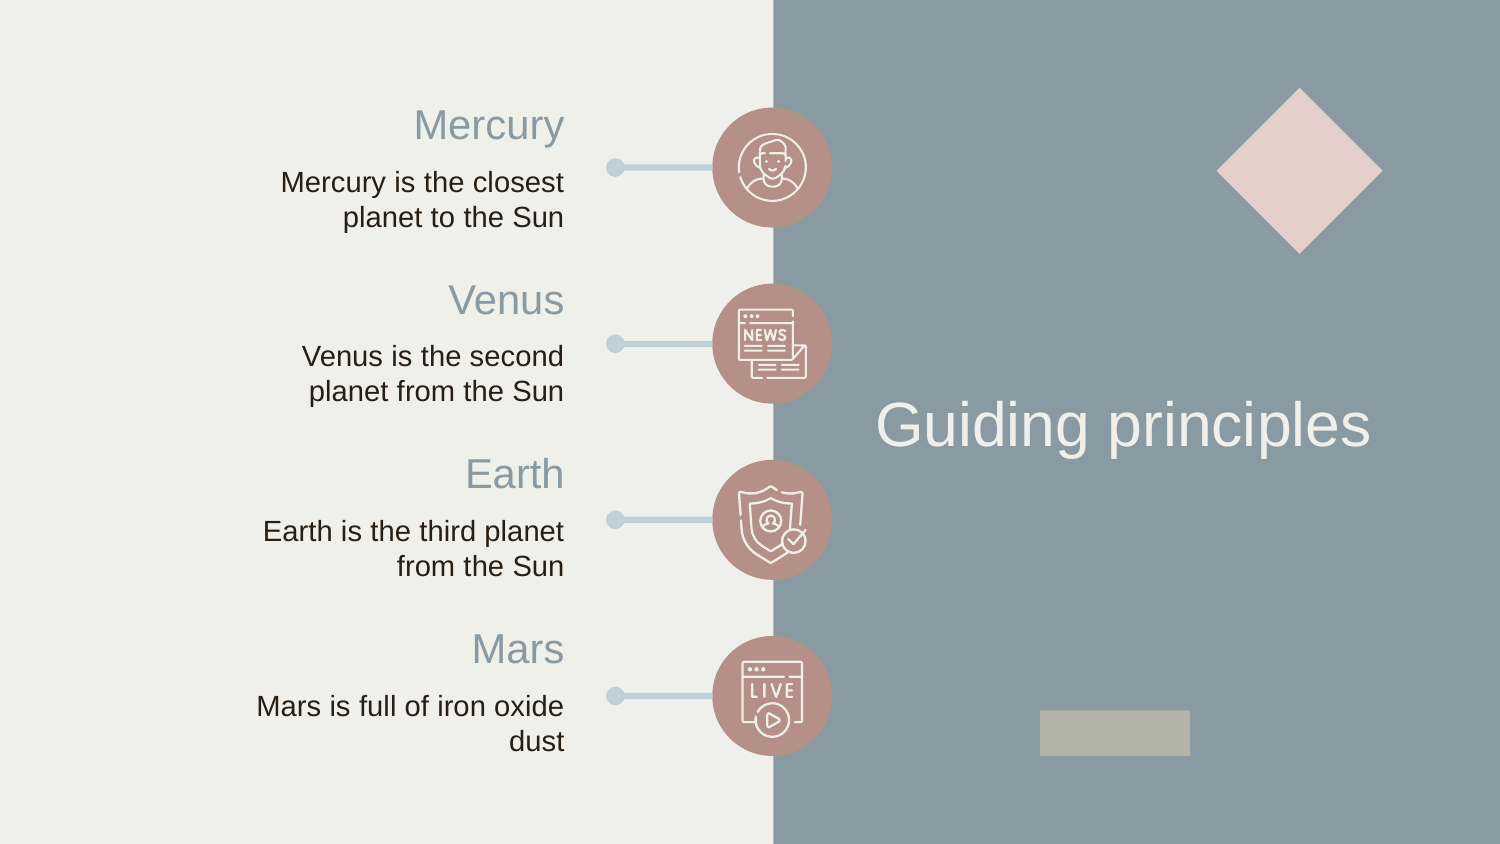

Mercury
Mercury is the closest planet to the Sun

Venus
Venus is the second planet from the Sun

# Guiding principles
Earth
Earth is the third planet from the Sun

Mars
Mars is full of iron oxide dust